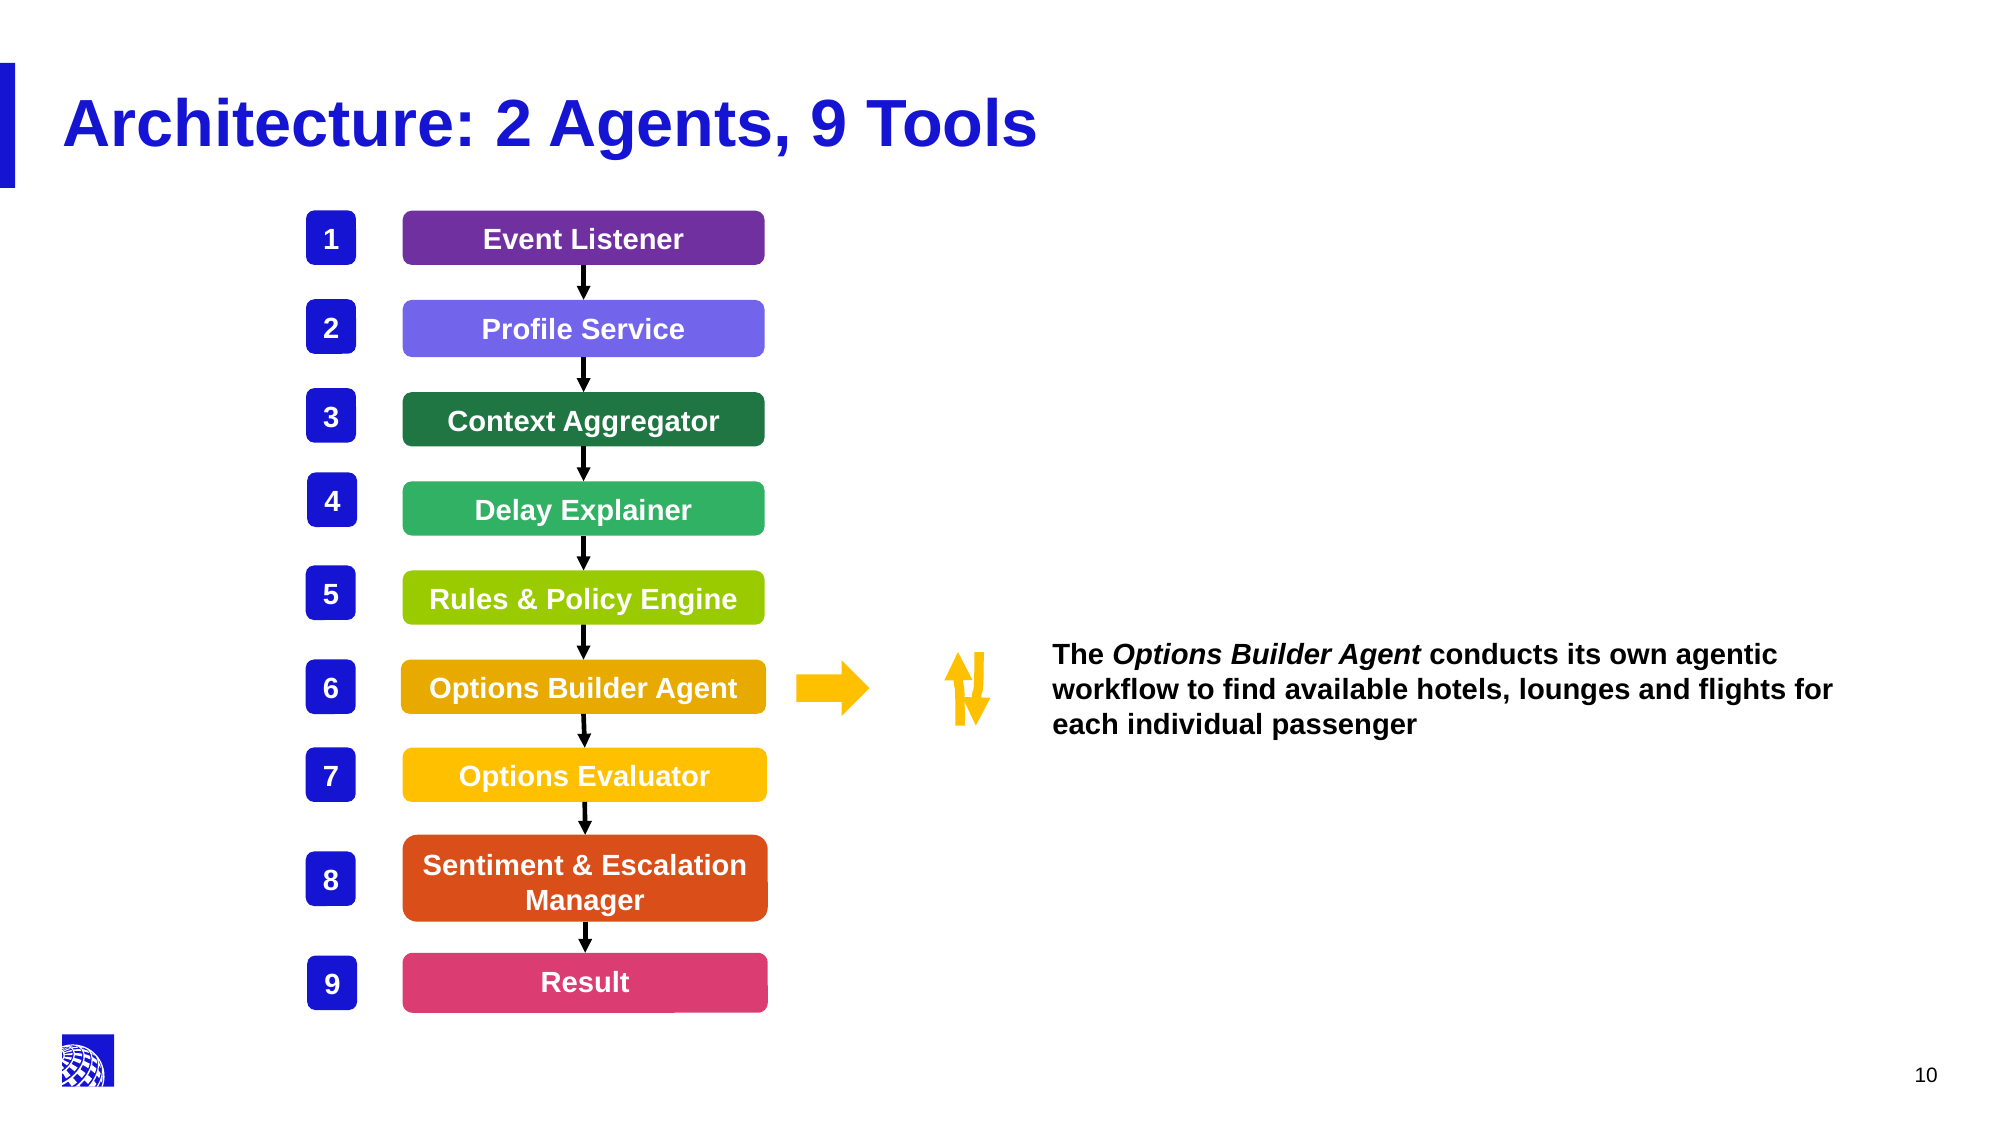

# Architecture: 2 Agents, 9 Tools
1
Event Listener
2
Profile Service
3
Context Aggregator
4
Delay Explainer
5
Rules & Policy Engine
The Options Builder Agent conducts its own agentic workflow to find available hotels, lounges and flights for each individual passenger

6
Options Builder Agent
7
Options Evaluator
Sentiment & Escalation Manager
8
Result
9
10